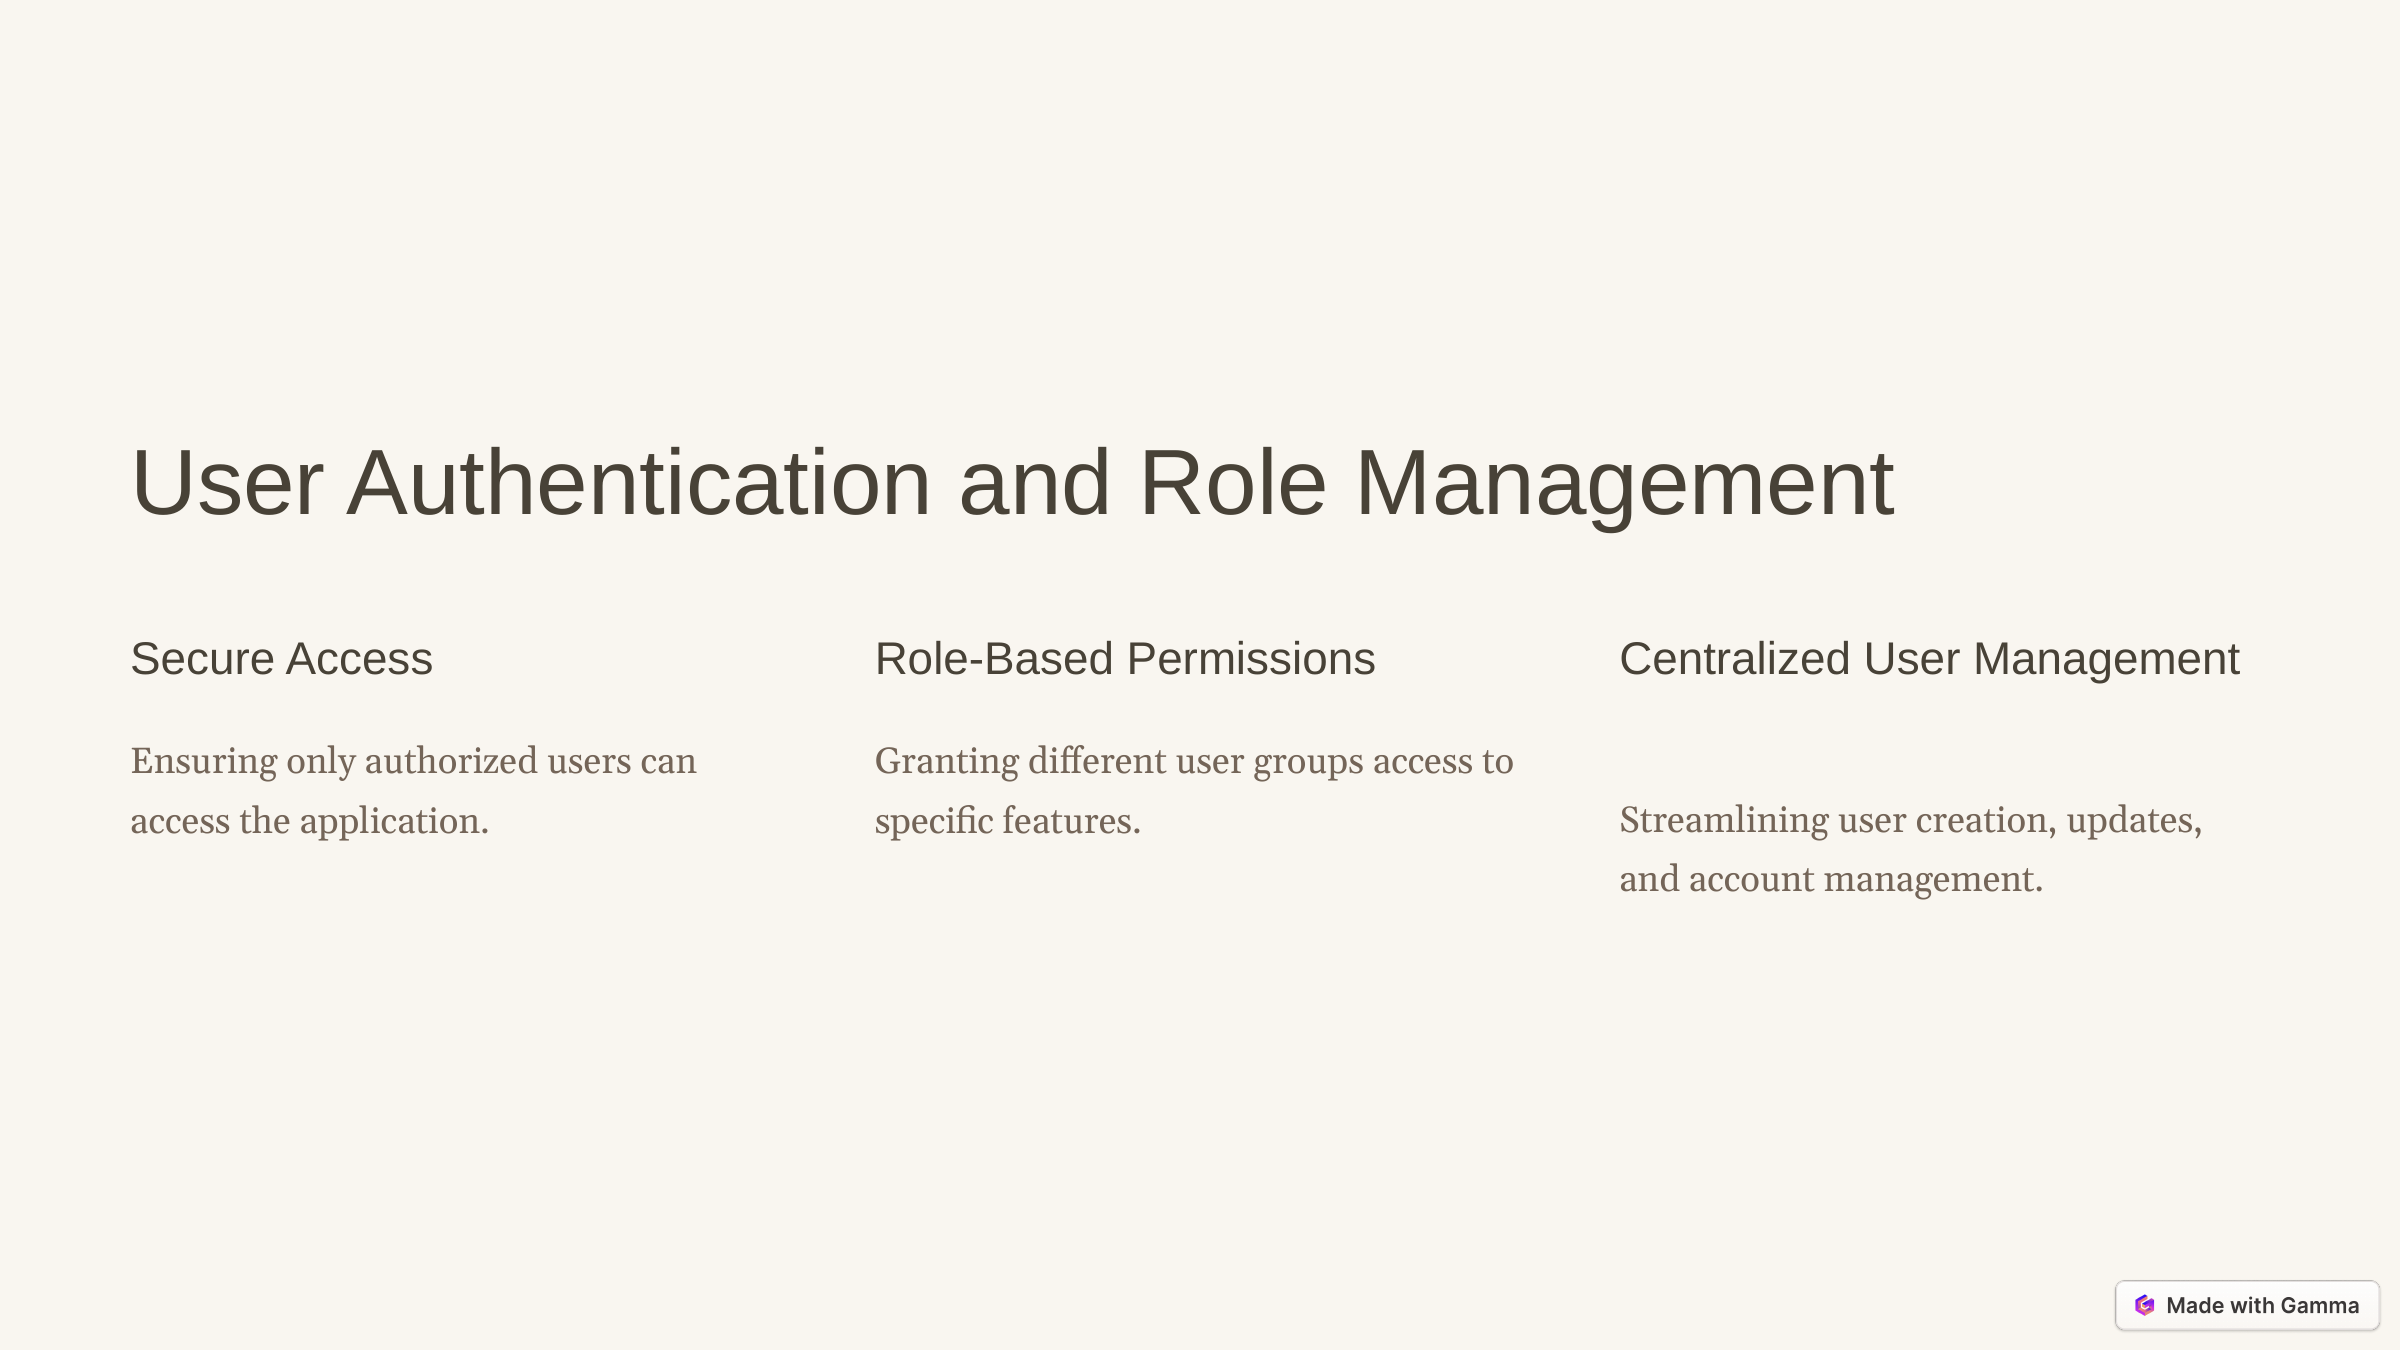

User Authentication and Role Management
Secure Access
Role-Based Permissions
Centralized User Management
Ensuring only authorized users can access the application.
Granting different user groups access to specific features.
Streamlining user creation, updates, and account management.